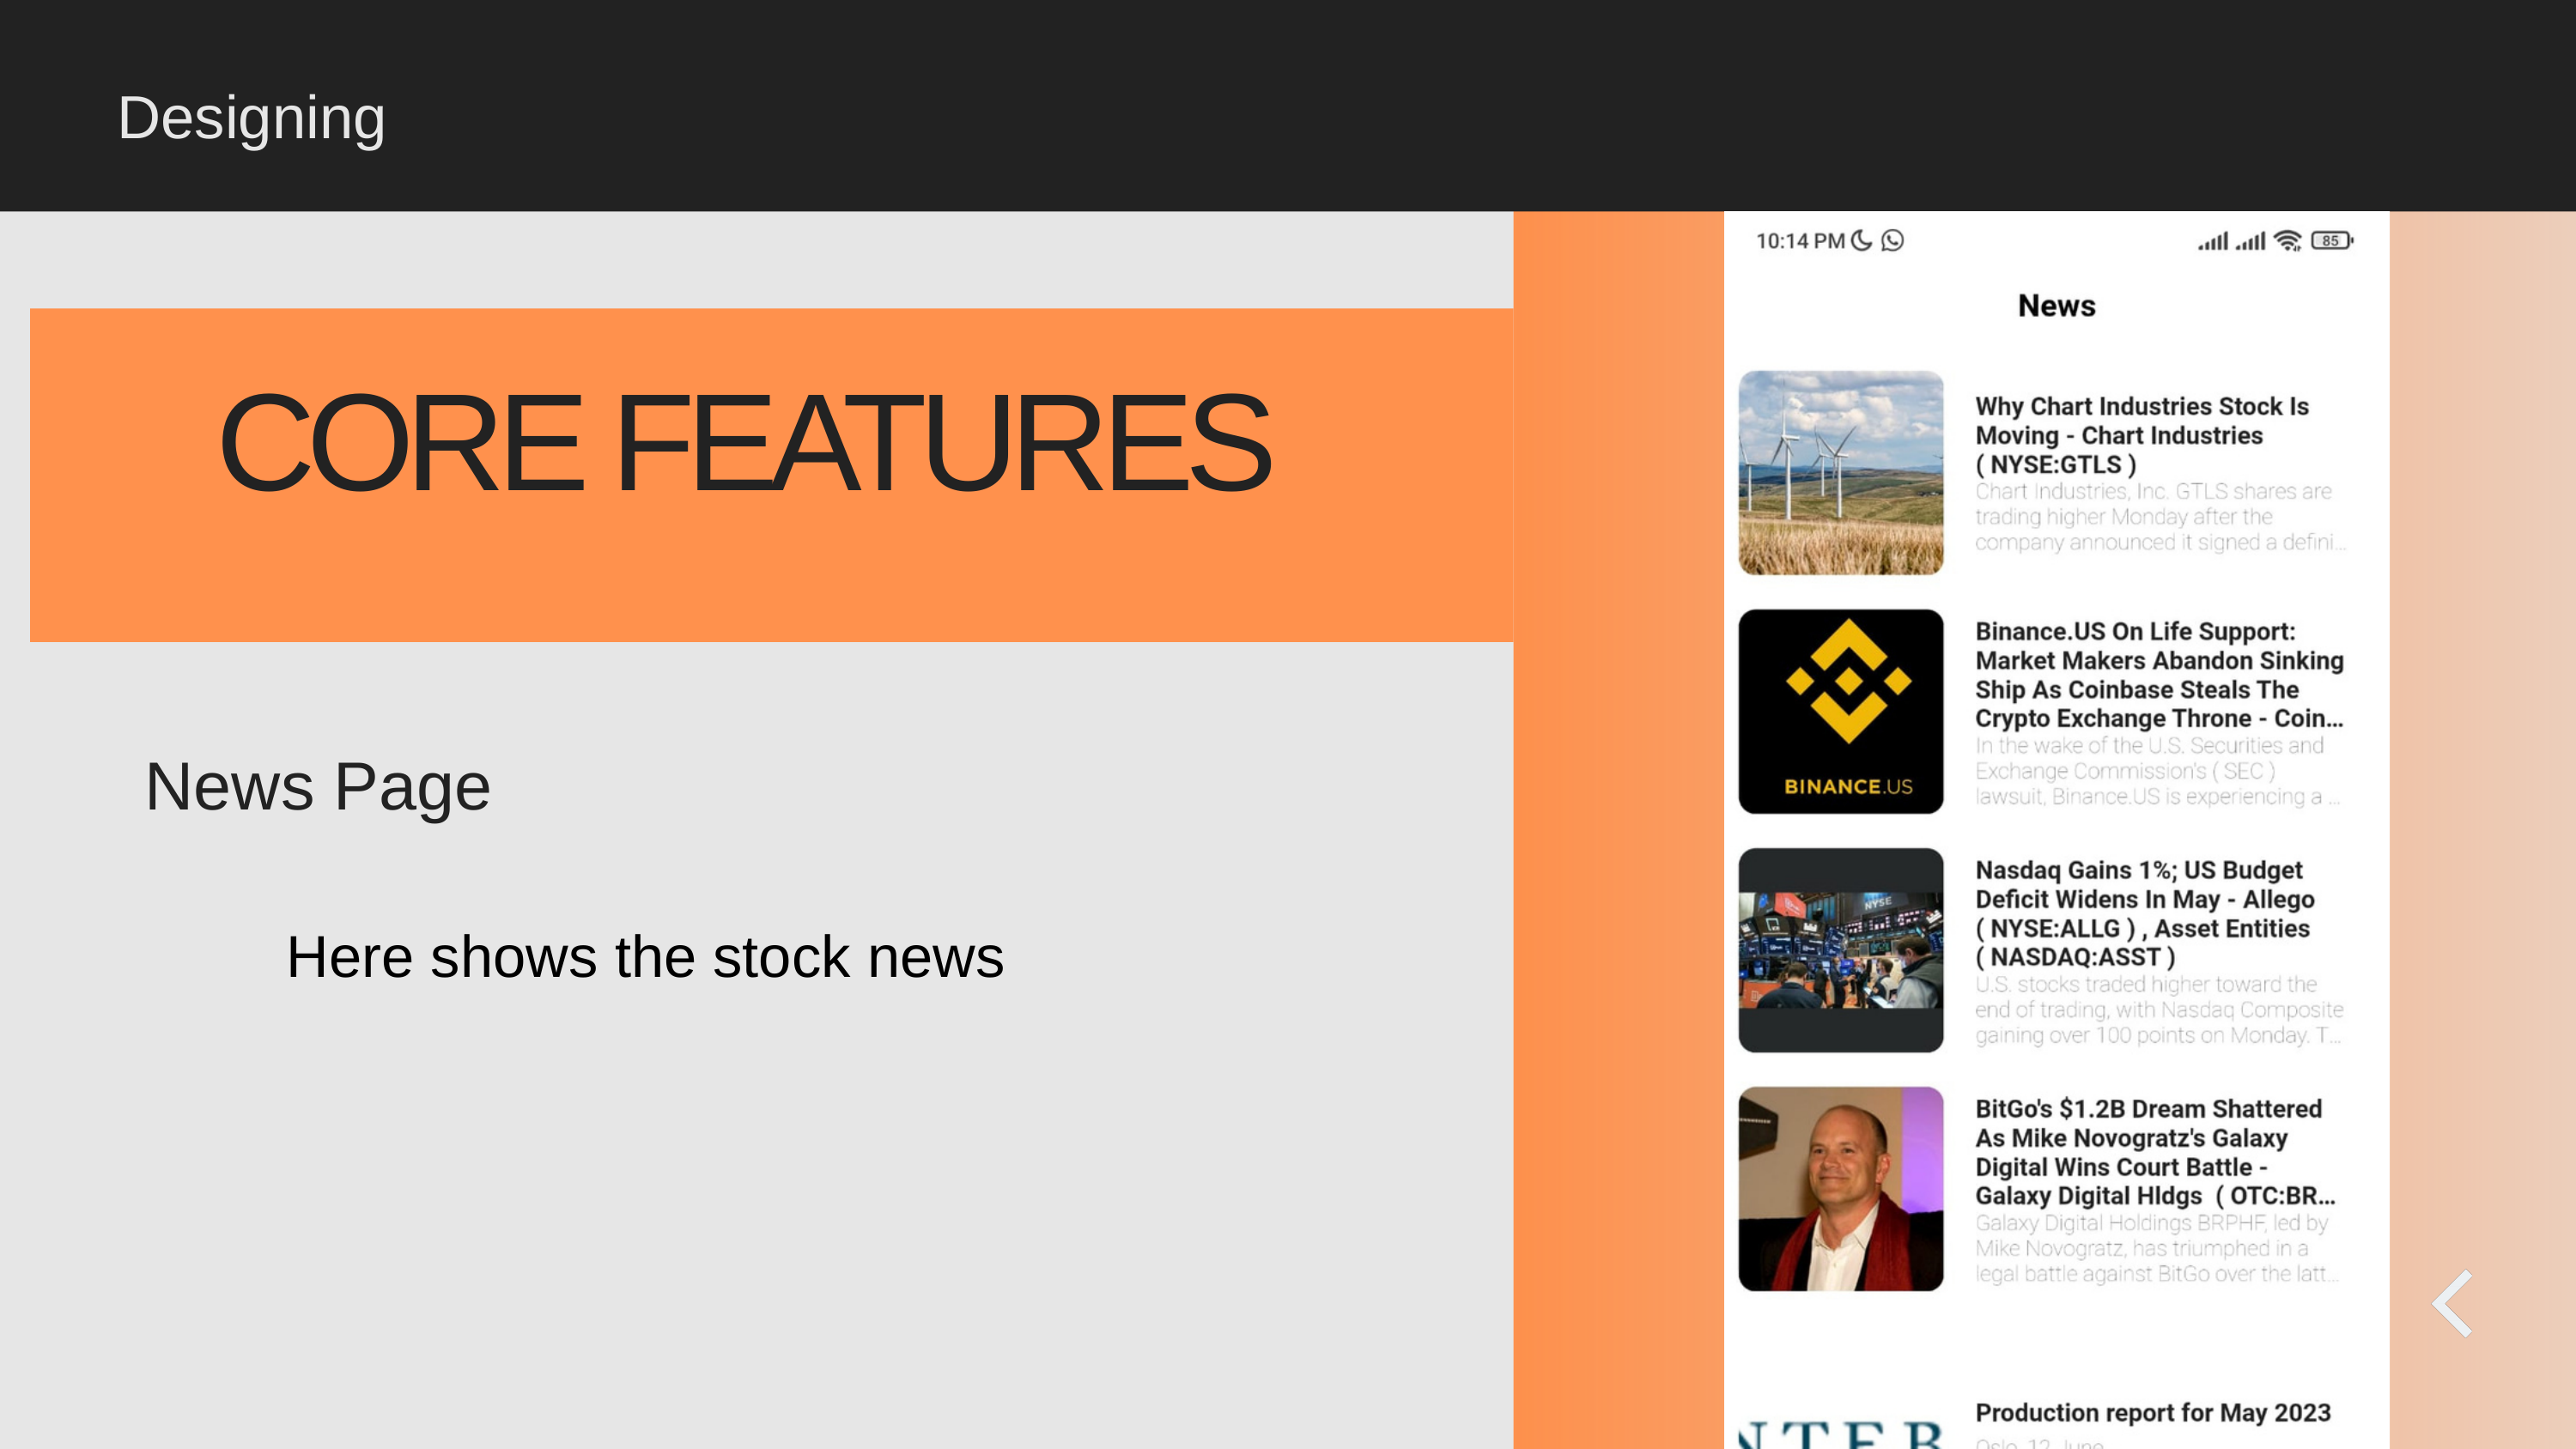

Designing

CORE FEATURES
News Page
Here shows the stock news